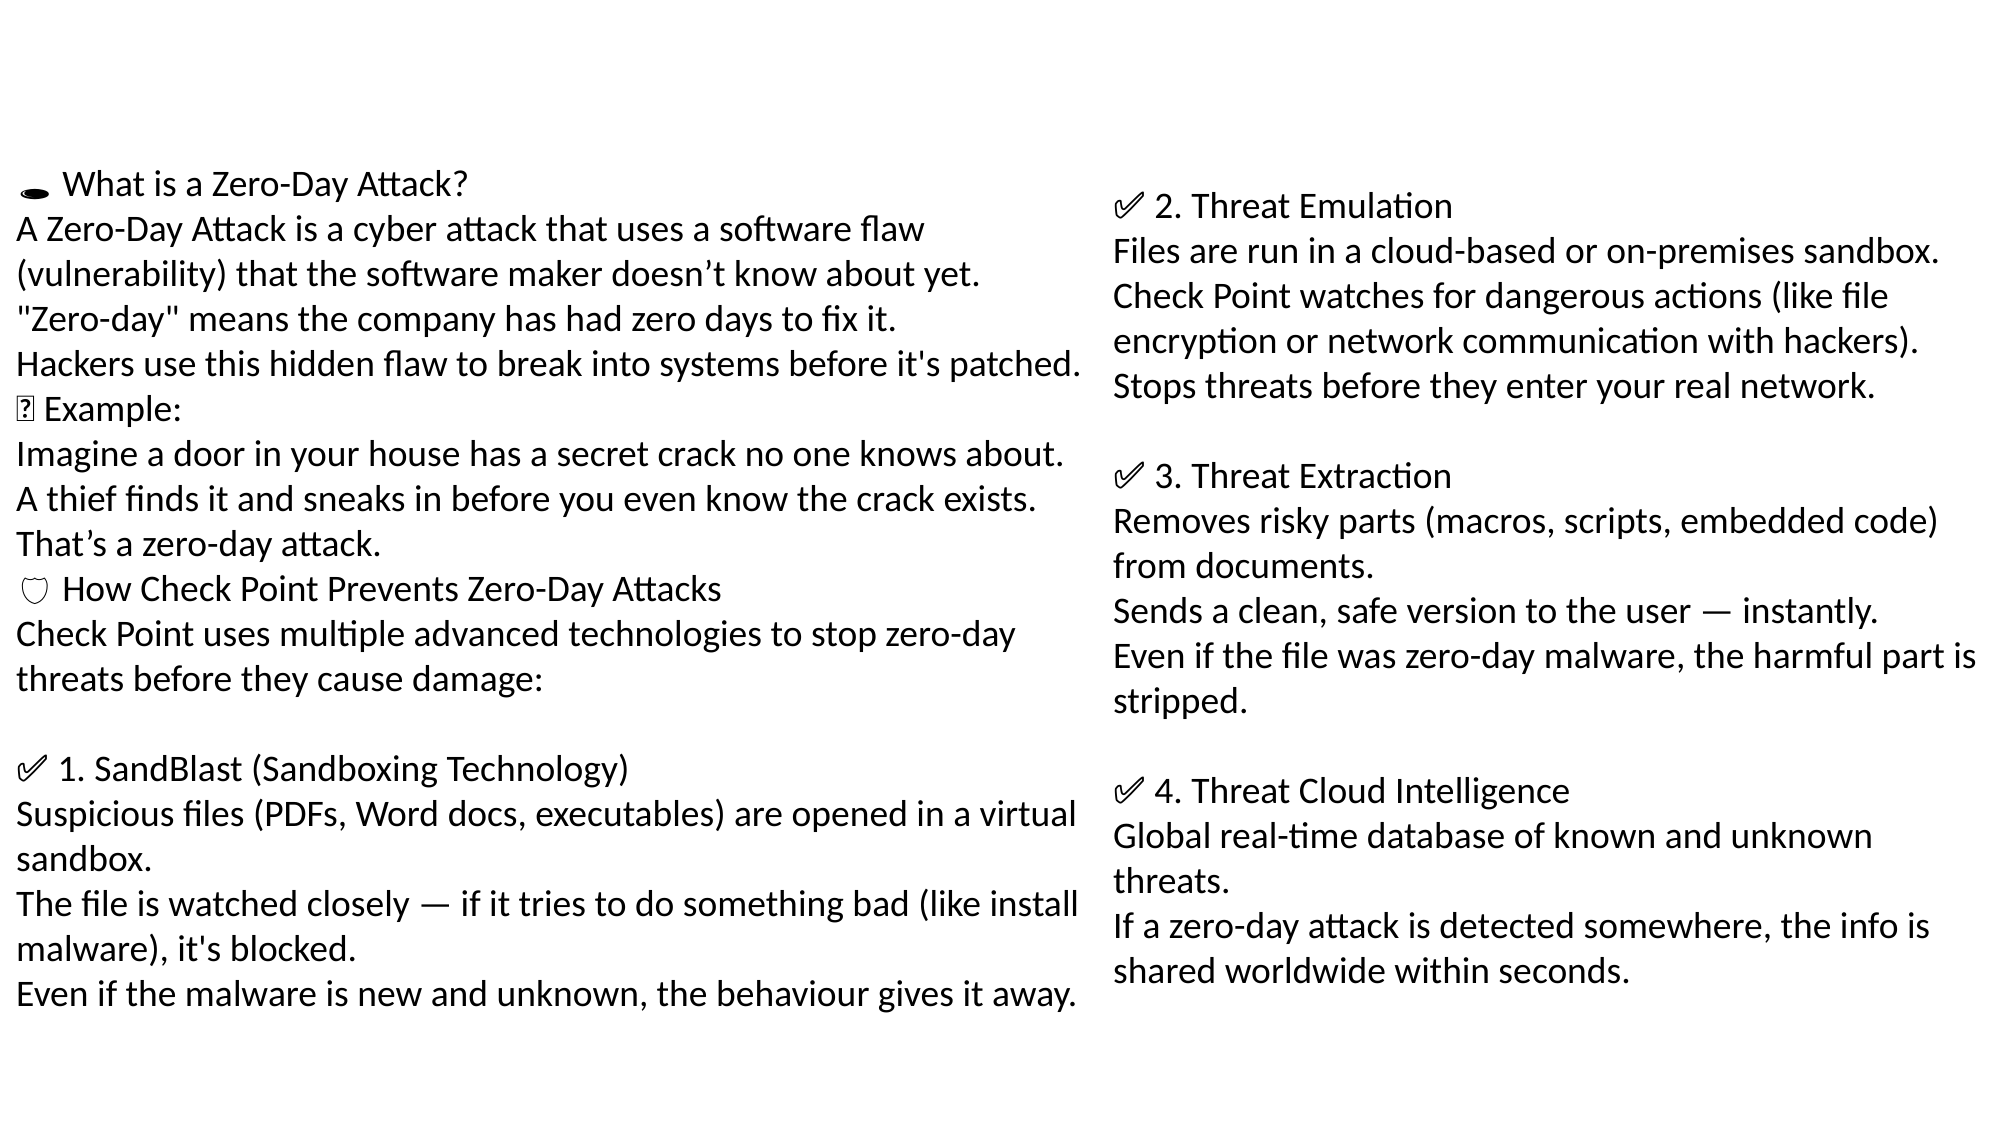

🕳️ What is a Zero-Day Attack?
A Zero-Day Attack is a cyber attack that uses a software flaw (vulnerability) that the software maker doesn’t know about yet.
"Zero-day" means the company has had zero days to fix it.
Hackers use this hidden flaw to break into systems before it's patched.
🦠 Example:
Imagine a door in your house has a secret crack no one knows about. A thief finds it and sneaks in before you even know the crack exists. That’s a zero-day attack.
🛡 How Check Point Prevents Zero-Day Attacks
Check Point uses multiple advanced technologies to stop zero-day threats before they cause damage:

✅ 1. SandBlast (Sandboxing Technology)
Suspicious files (PDFs, Word docs, executables) are opened in a virtual sandbox.
The file is watched closely — if it tries to do something bad (like install malware), it's blocked.
Even if the malware is new and unknown, the behaviour gives it away.
✅ 2. Threat Emulation
Files are run in a cloud-based or on-premises sandbox.
Check Point watches for dangerous actions (like file encryption or network communication with hackers).
Stops threats before they enter your real network.

✅ 3. Threat Extraction
Removes risky parts (macros, scripts, embedded code) from documents.
Sends a clean, safe version to the user — instantly.
Even if the file was zero-day malware, the harmful part is stripped.

✅ 4. Threat Cloud Intelligence
Global real-time database of known and unknown threats.
If a zero-day attack is detected somewhere, the info is shared worldwide within seconds.